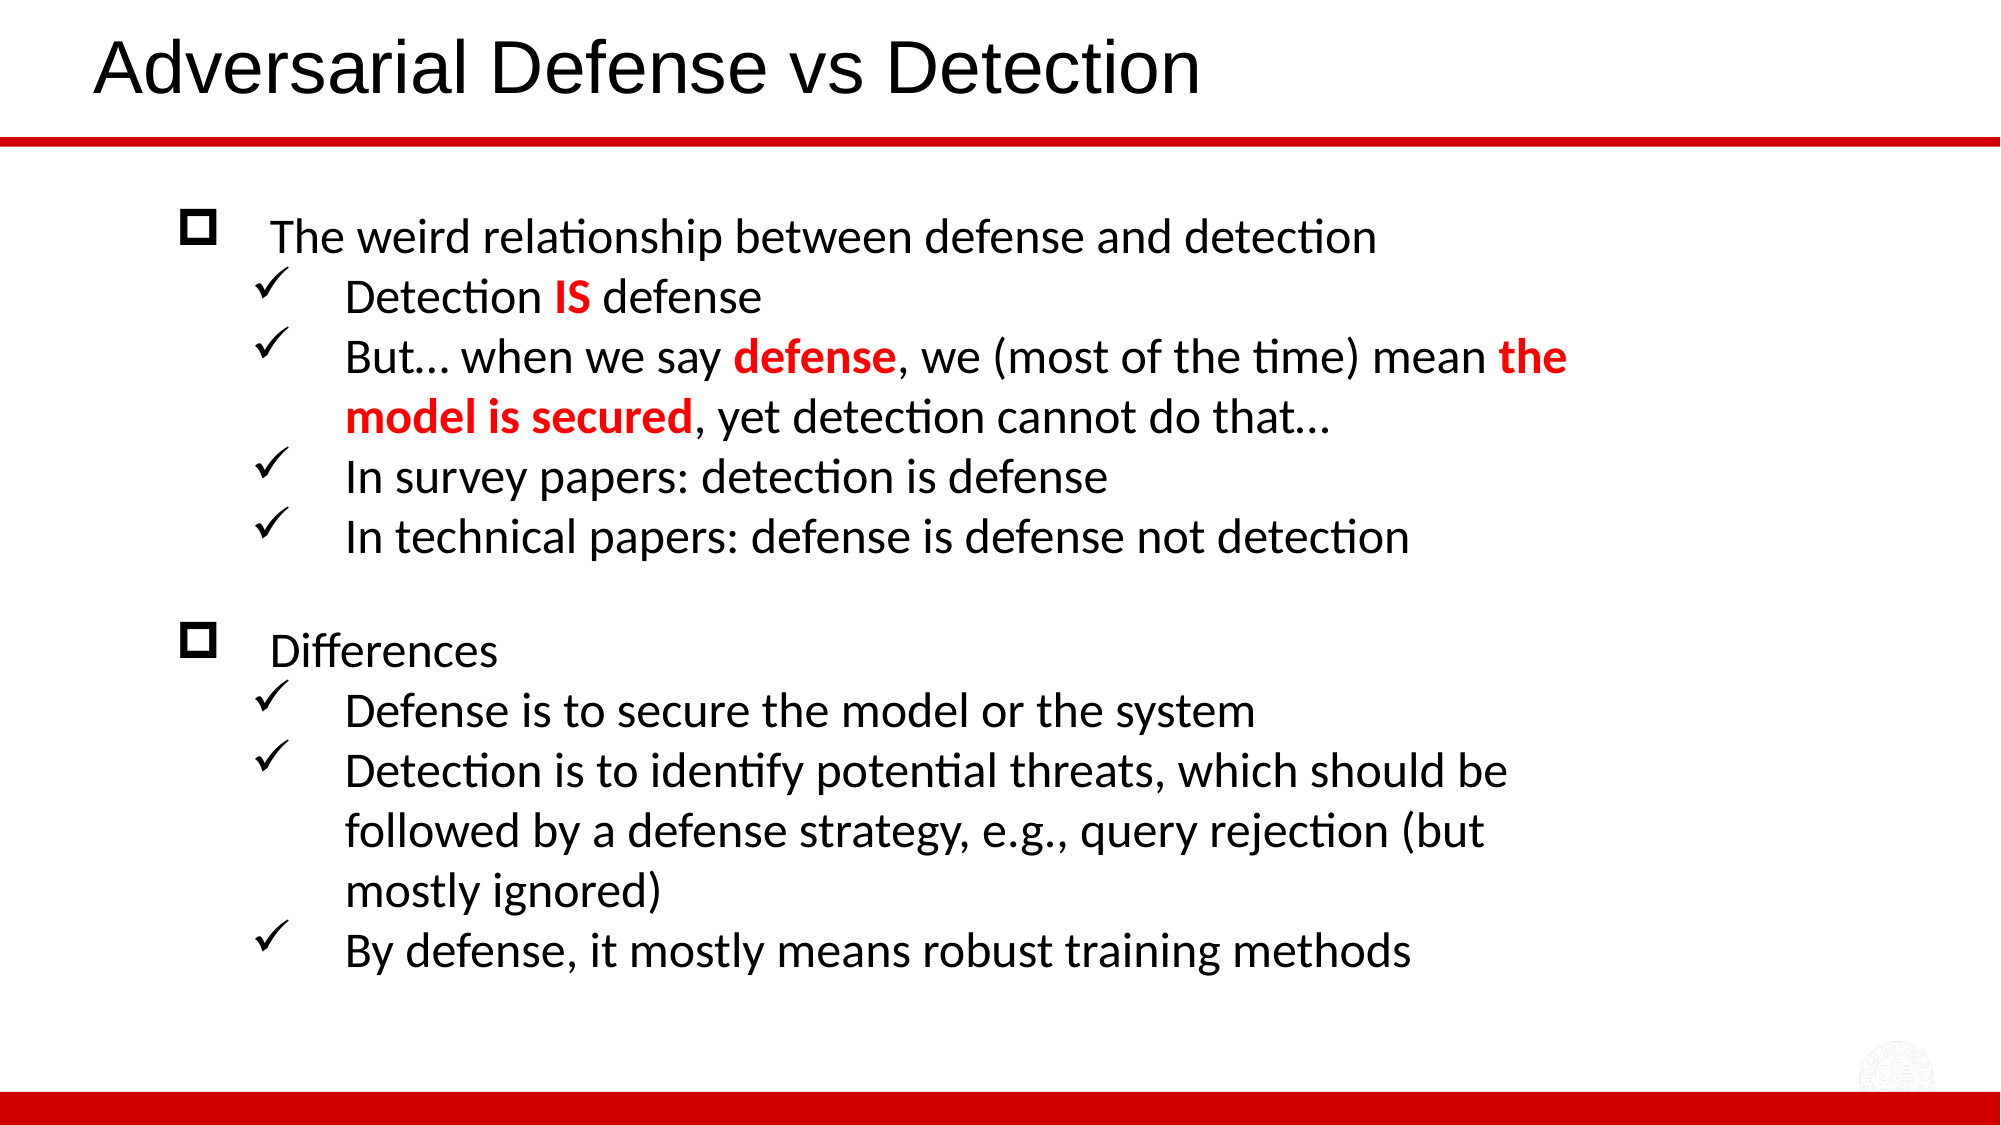

# Adversarial Defense vs Detection
The weird relationship between defense and detection
Detection IS defense
But… when we say defense, we (most of the time) mean the model is secured, yet detection cannot do that…
In survey papers: detection is defense
In technical papers: defense is defense not detection
Differences
Defense is to secure the model or the system
Detection is to identify potential threats, which should be followed by a defense strategy, e.g., query rejection (but mostly ignored)
By defense, it mostly means robust training methods